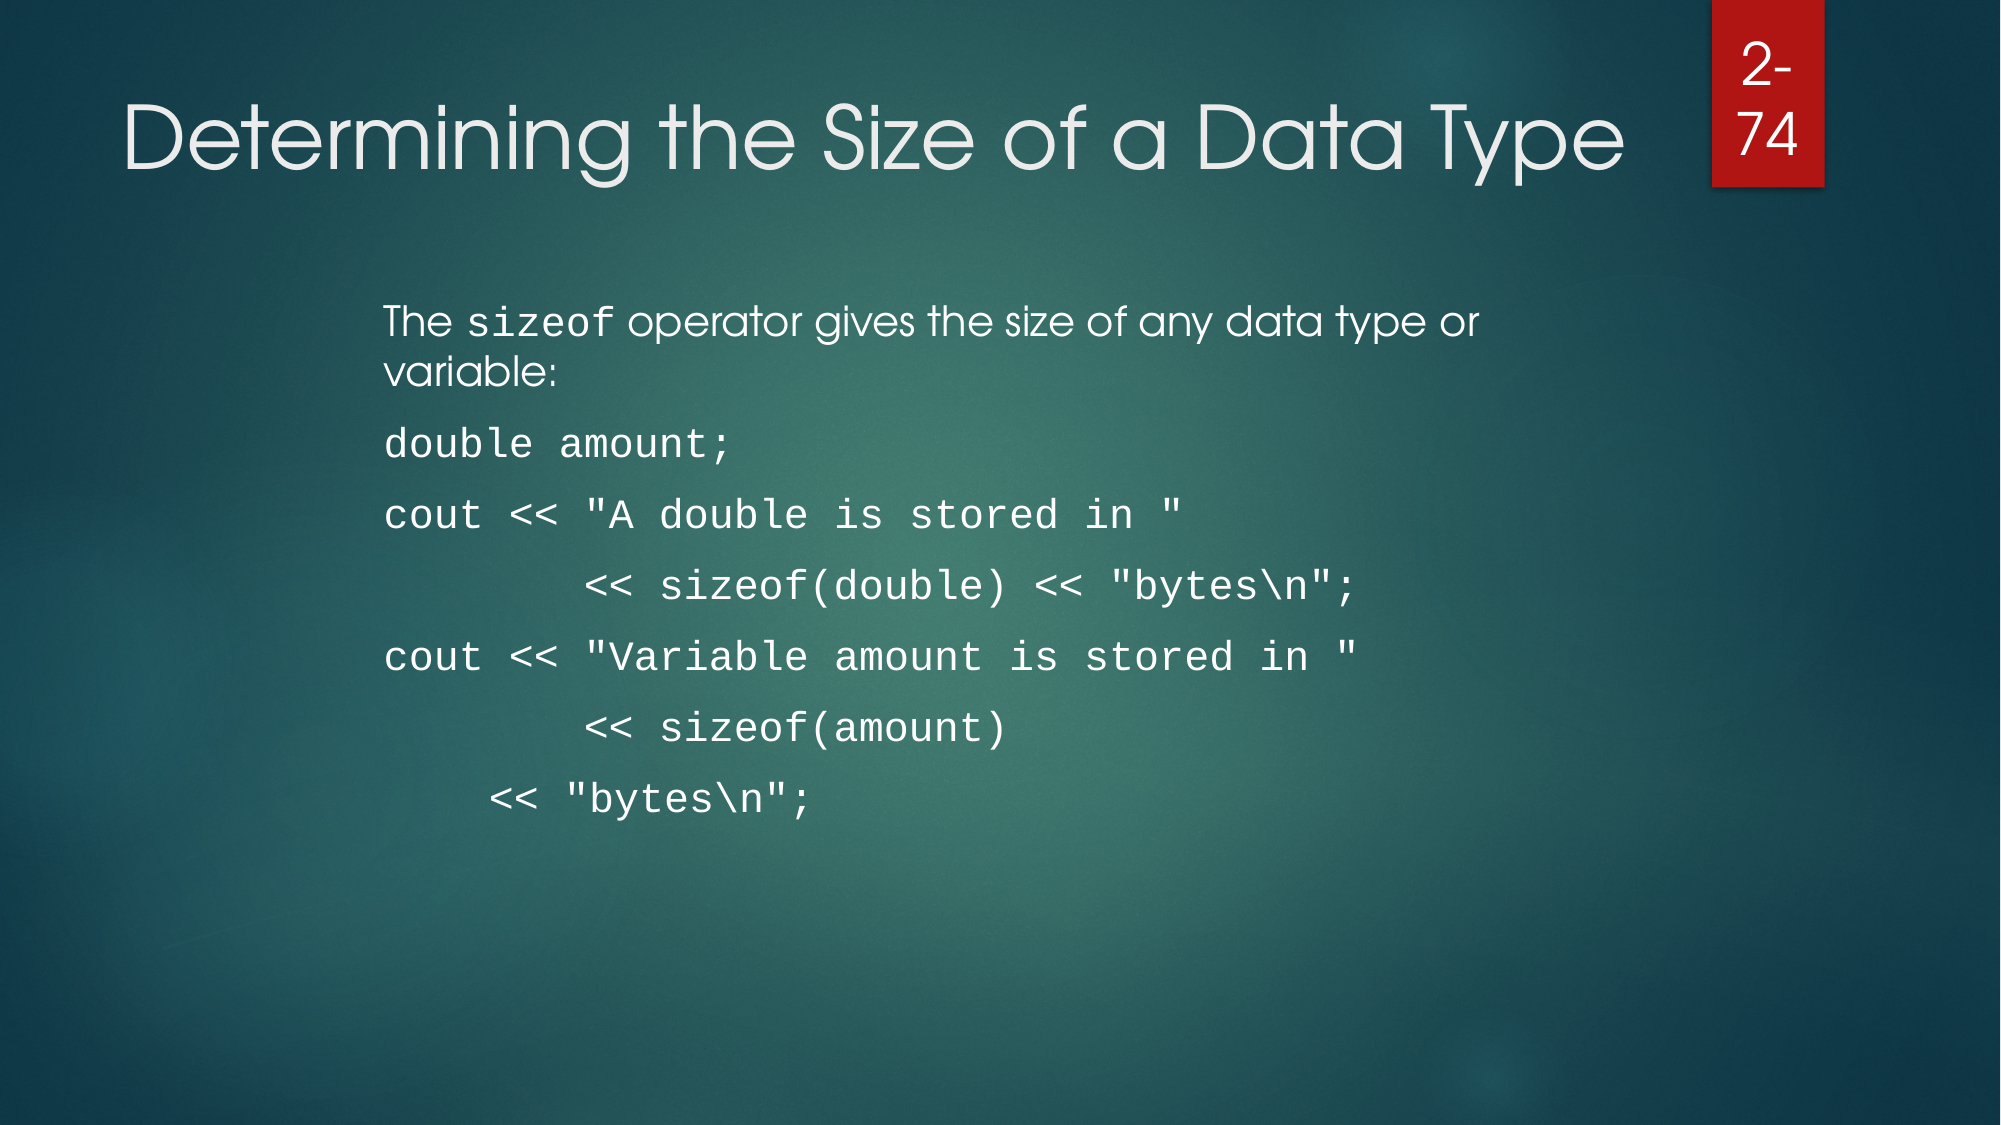

2-74
# Determining the Size of a Data Type
	The sizeof operator gives the size of any data type or variable:
	double amount;
	cout << "A double is stored in "
  		  << sizeof(double) << "bytes\n";
	cout << "Variable amount is stored in "
  		  << sizeof(amount)
       << "bytes\n";